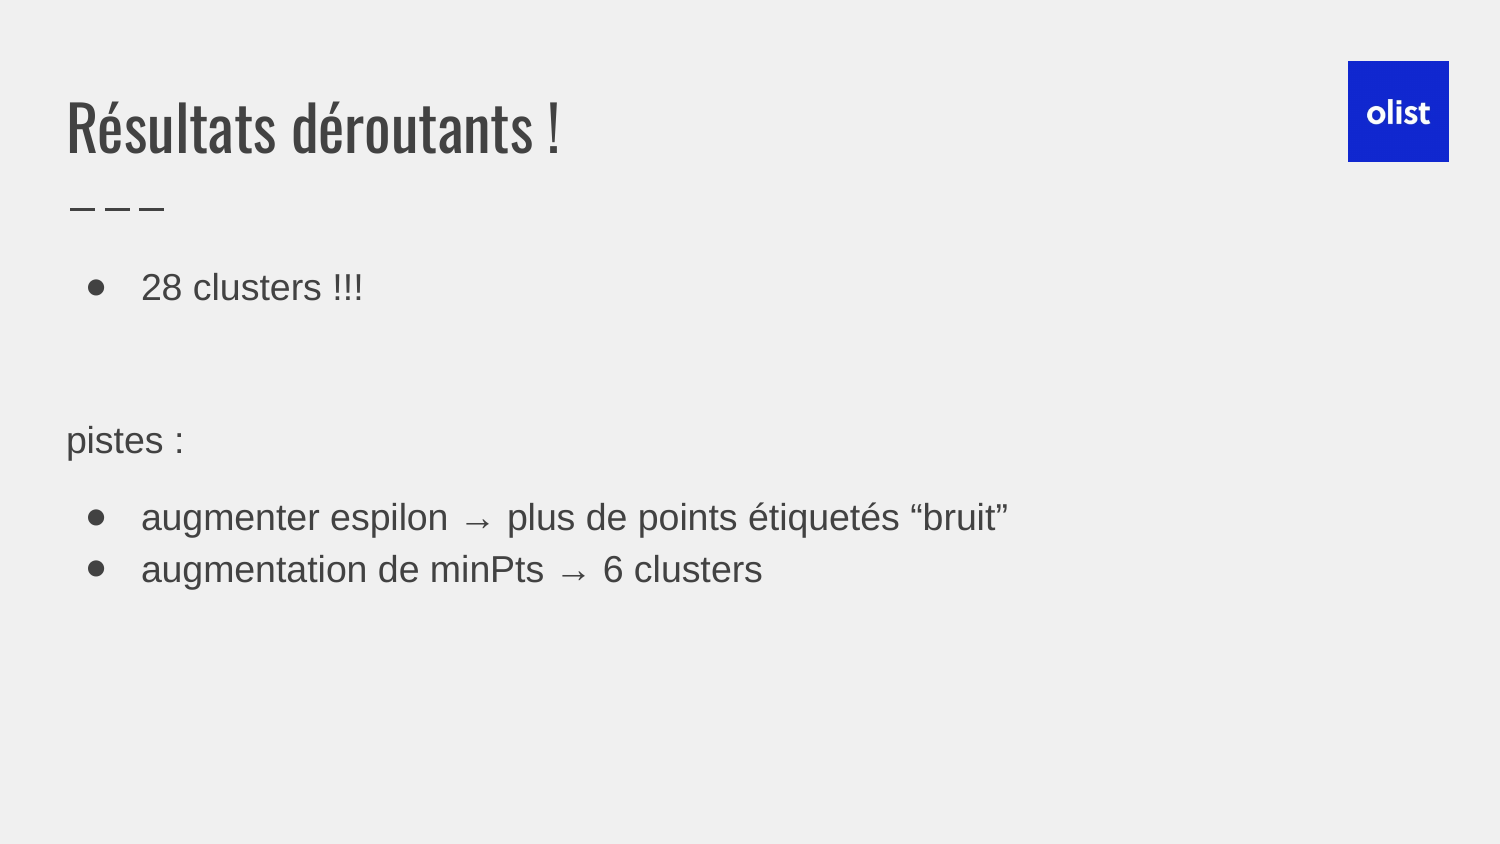

# Résultats déroutants !
28 clusters !!!

pistes :
augmenter espilon → plus de points étiquetés “bruit”
augmentation de minPts → 6 clusters